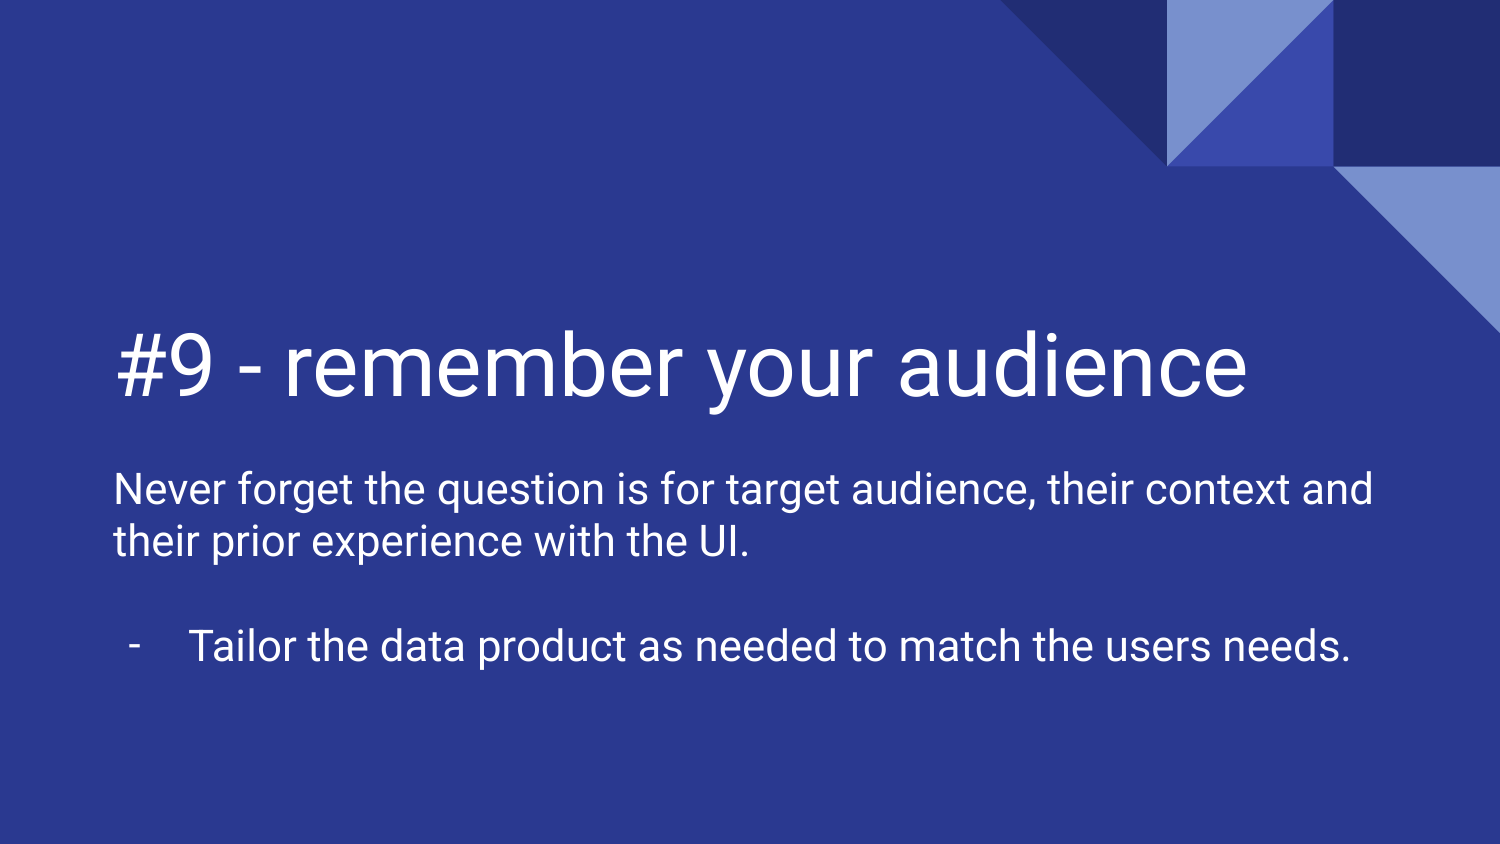

# #9 - remember your audience
Never forget the question is for target audience, their context and their prior experience with the UI.

Tailor the data product as needed to match the users needs.